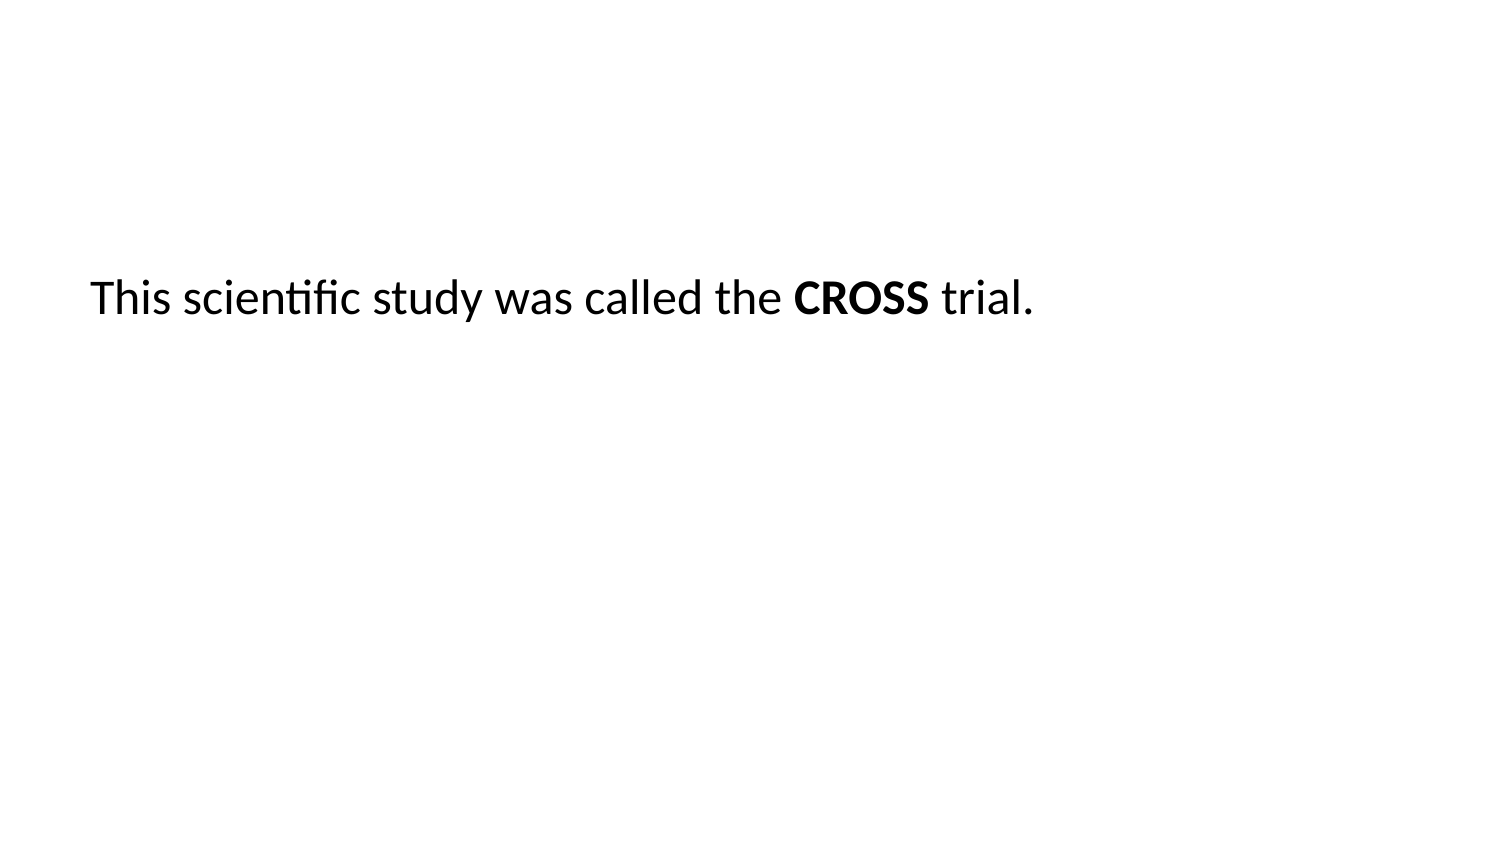

This scientific study was called the CROSS trial.